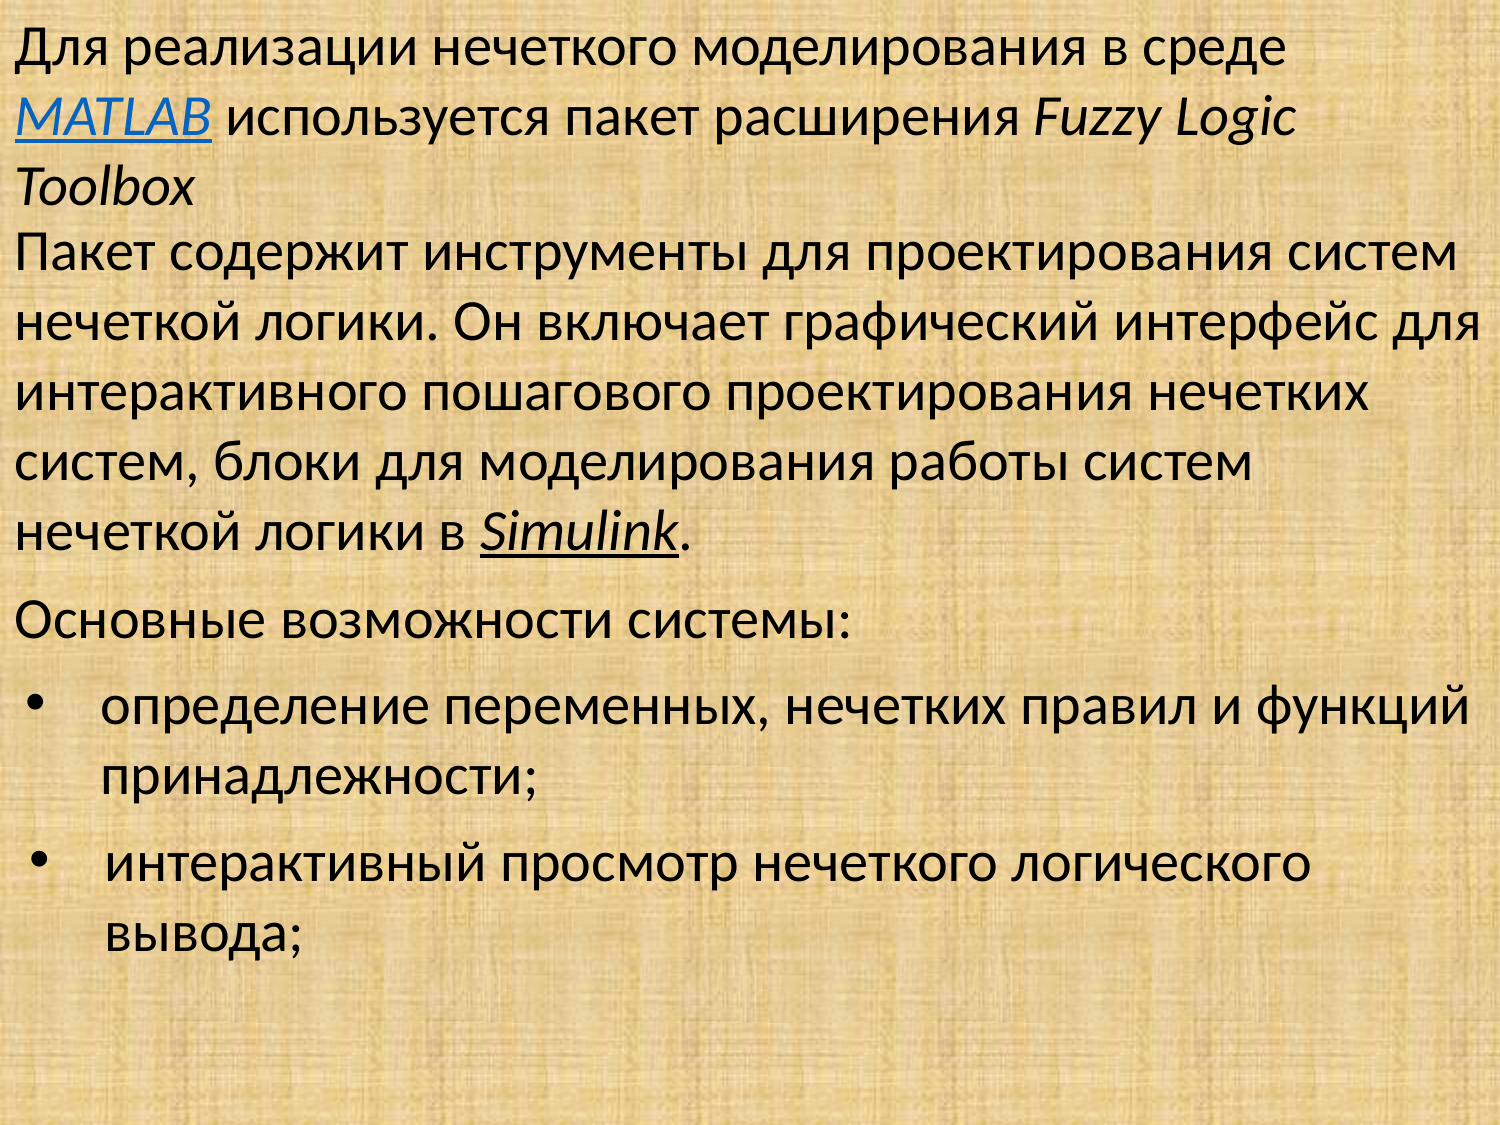

Для реализации нечеткого моделирования в среде MATLAB используется пакет расширения Fuzzy Logic Toolbox
Пакет содержит инструменты для проектирования систем нечеткой логики. Он включает графический интерфейс для интерактивного пошагового проектирования нечетких систем, блоки для моделирования работы систем нечеткой логики в Simulink.
Основные возможности системы:
определение переменных, нечетких правил и функций принадлежности;
интерактивный просмотр нечеткого логического вывода;